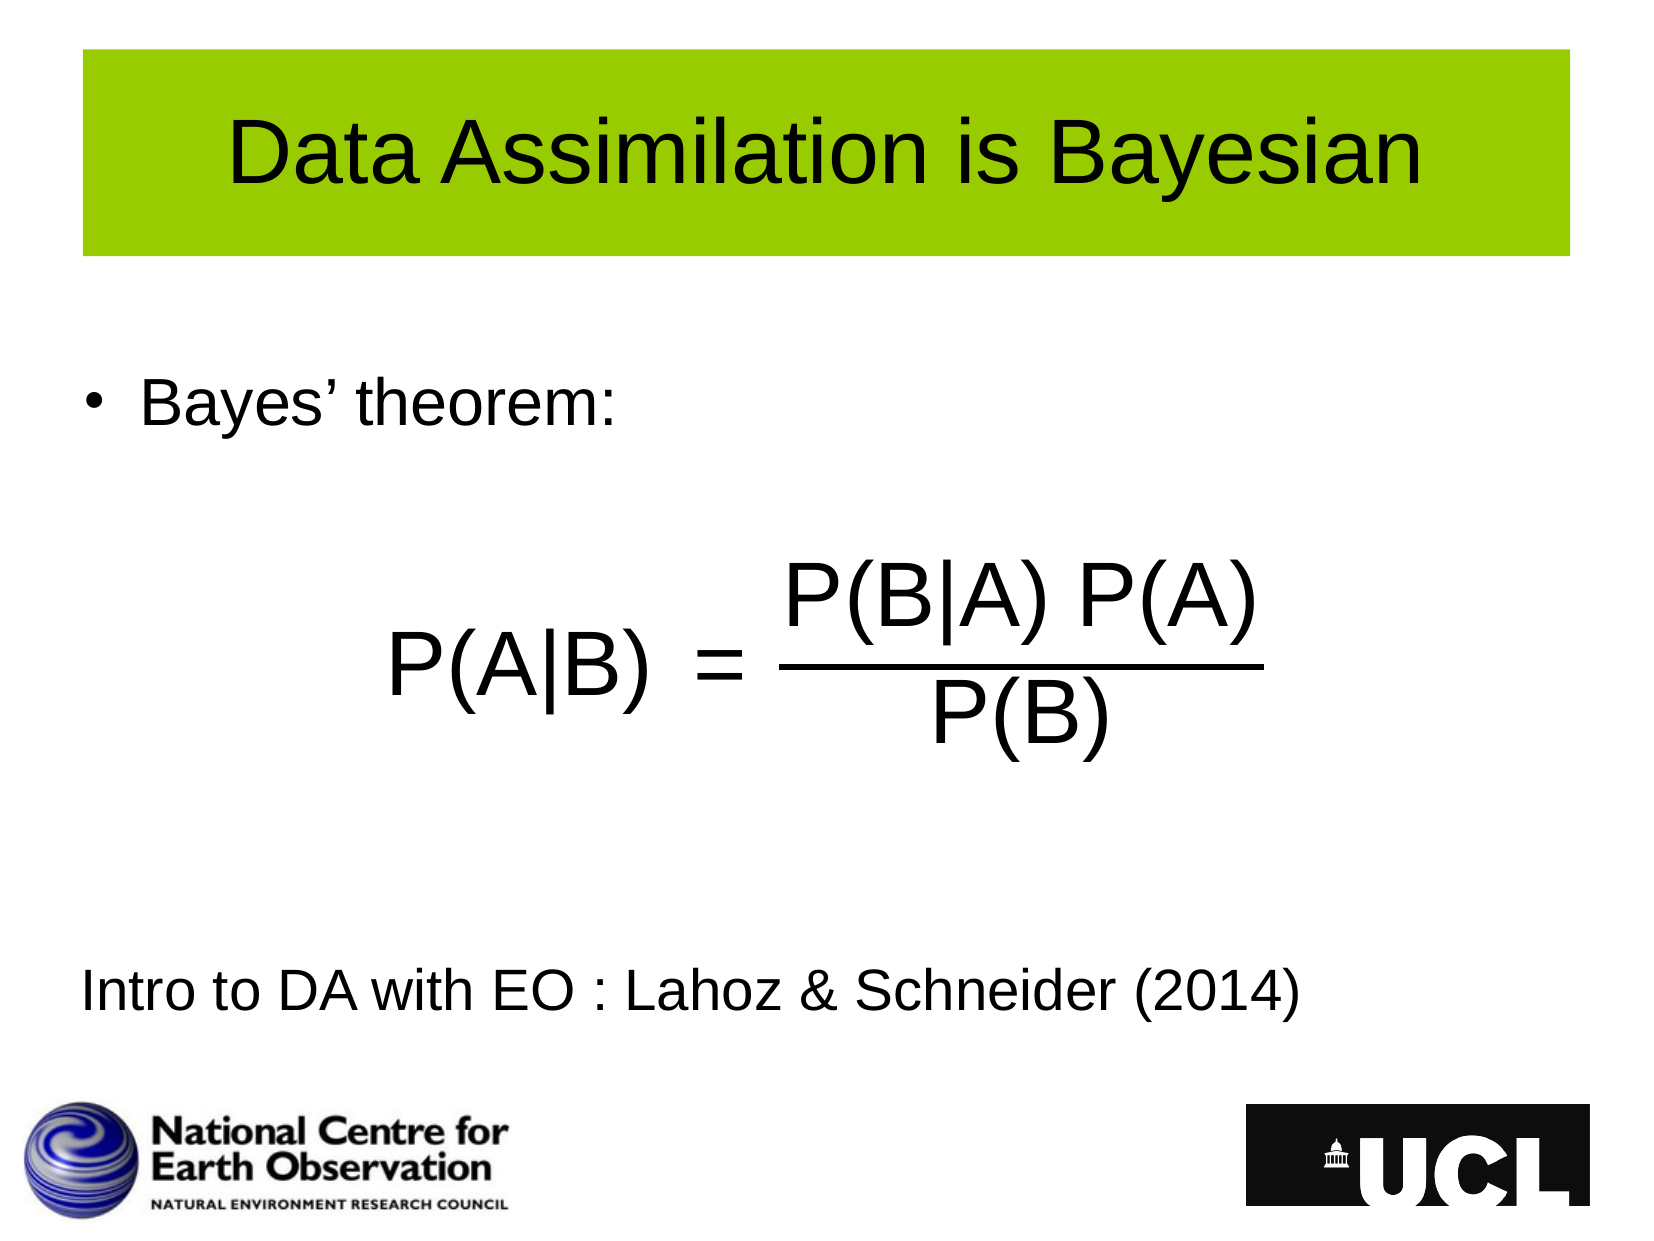

# Data Assimilation is Bayesian
Bayes’ theorem:
| P(A|B) | = | P(B|A) P(A) |
| --- | --- | --- |
|  |  | P(B) |
Intro to DA with EO : Lahoz & Schneider (2014)